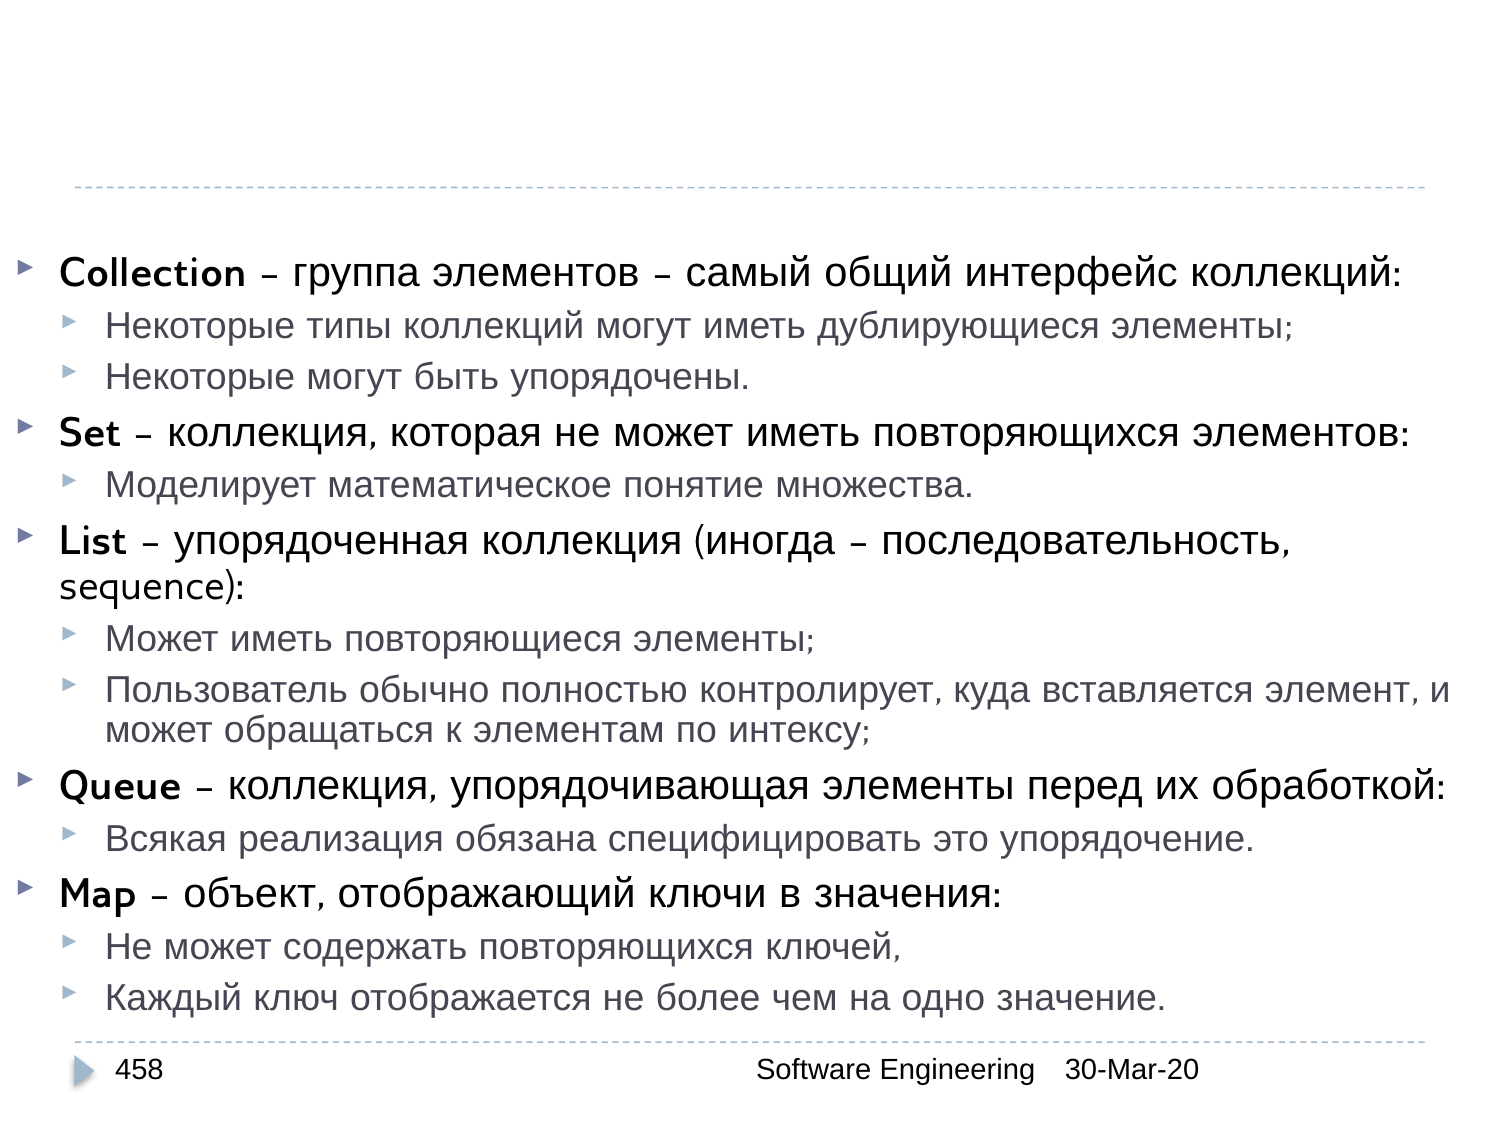

Collection – группа элементов – самый общий интерфейс коллекций:
Некоторые типы коллекций могут иметь дублирующиеся элементы;
Некоторые могут быть упорядочены.
Set – коллекция, которая не может иметь повторяющихся элементов:
Моделирует математическое понятие множества.
List – упорядоченная коллекция (иногда – последовательность, sequence):
Может иметь повторяющиеся элементы;
Пользователь обычно полностью контролирует, куда вставляется элемент, и может обращаться к элементам по интексу;
Queue – коллекция, упорядочивающая элементы перед их обработкой:
Всякая реализация обязана специфицировать это упорядочение.
Map – объект, отображающий ключи в значения:
Не может содержать повторяющихся ключей,
Каждый ключ отображается не более чем на одно значение.
458
Software Engineering
30-Mar-20